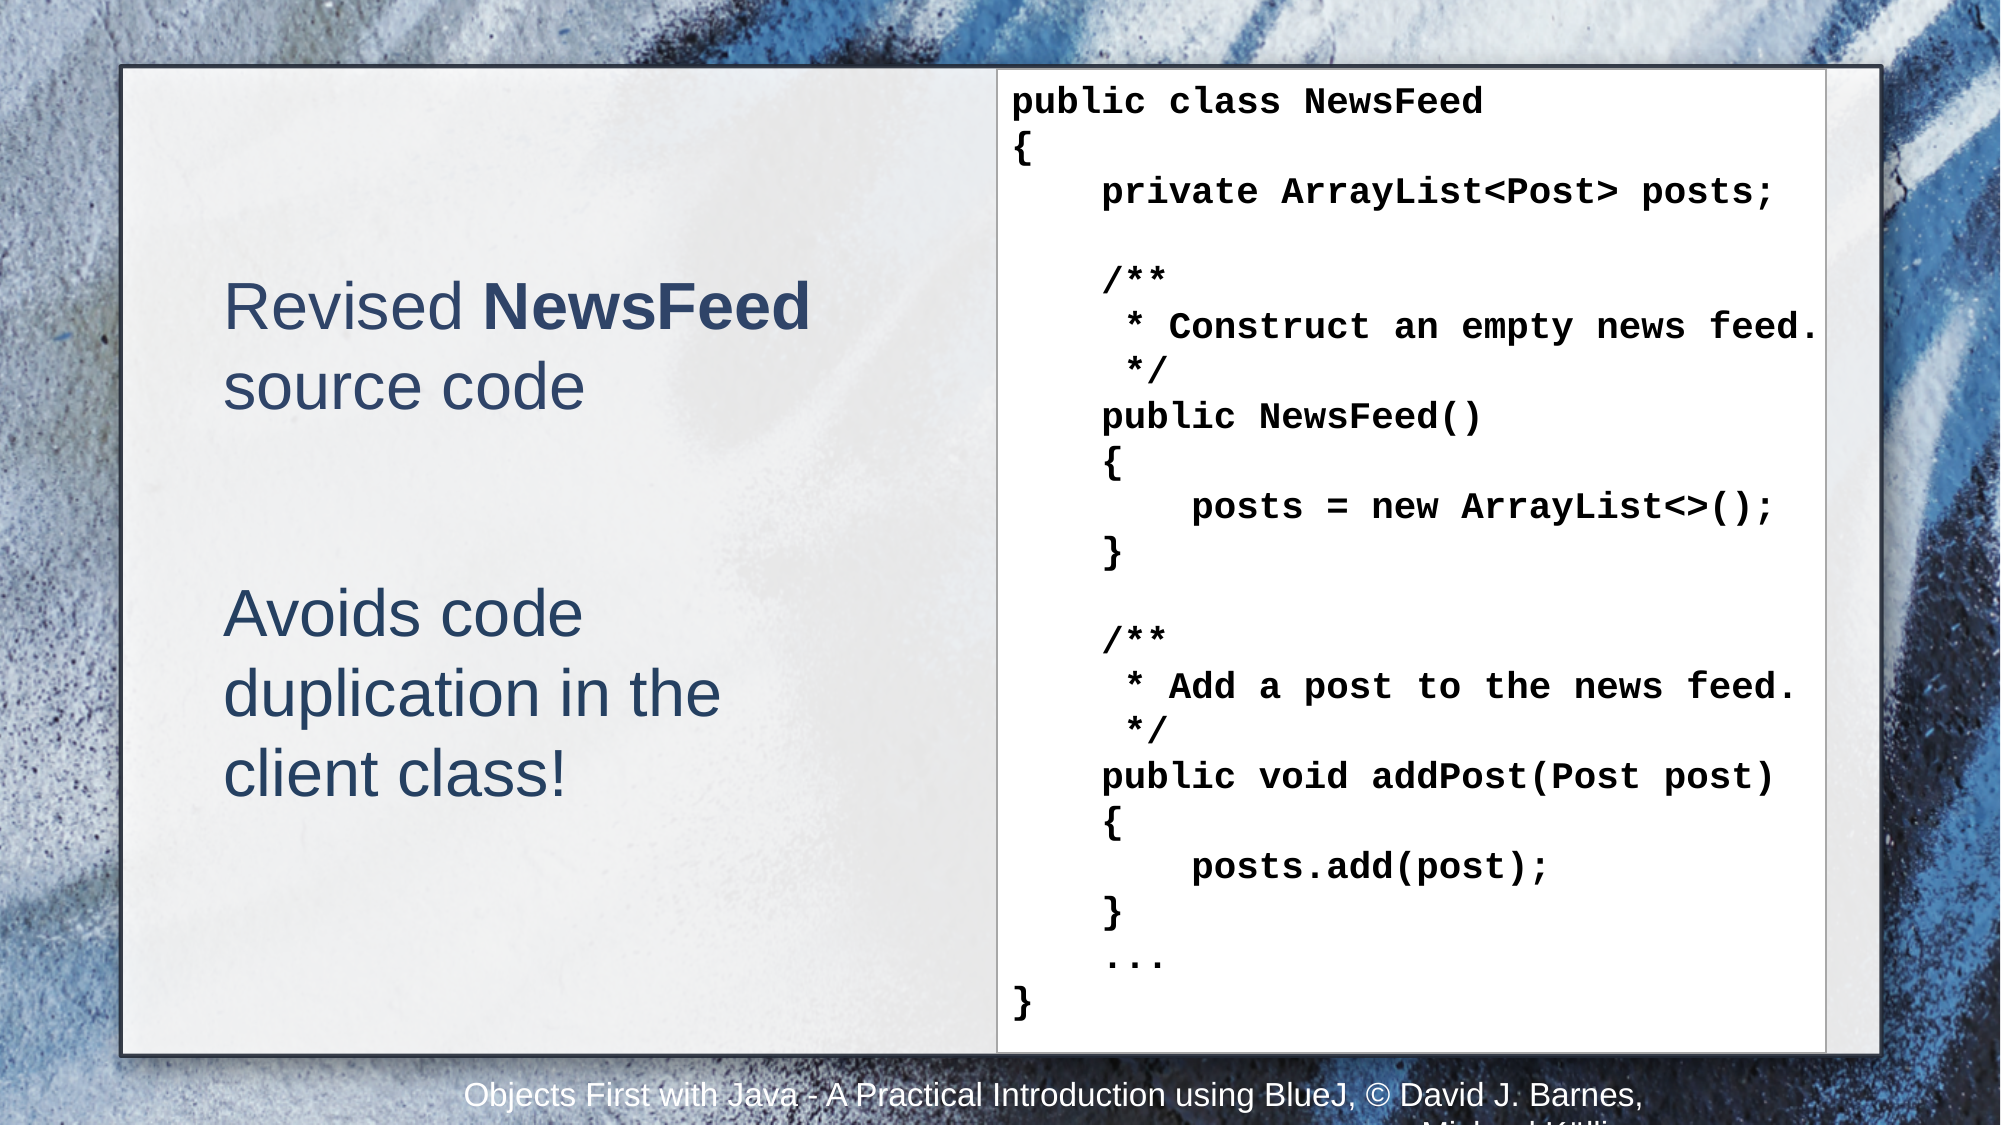

public class NewsFeed
{
    private ArrayList<Post> posts;

    /**
     * Construct an empty news feed.
     */
    public NewsFeed()
    {
        posts = new ArrayList<>();
    }

    /**
     * Add a post to the news feed.
     */
    public void addPost(Post post)
    {
        posts.add(post);
    }
    ...
}
Revised NewsFeed source code
Avoids code duplication in the client class!